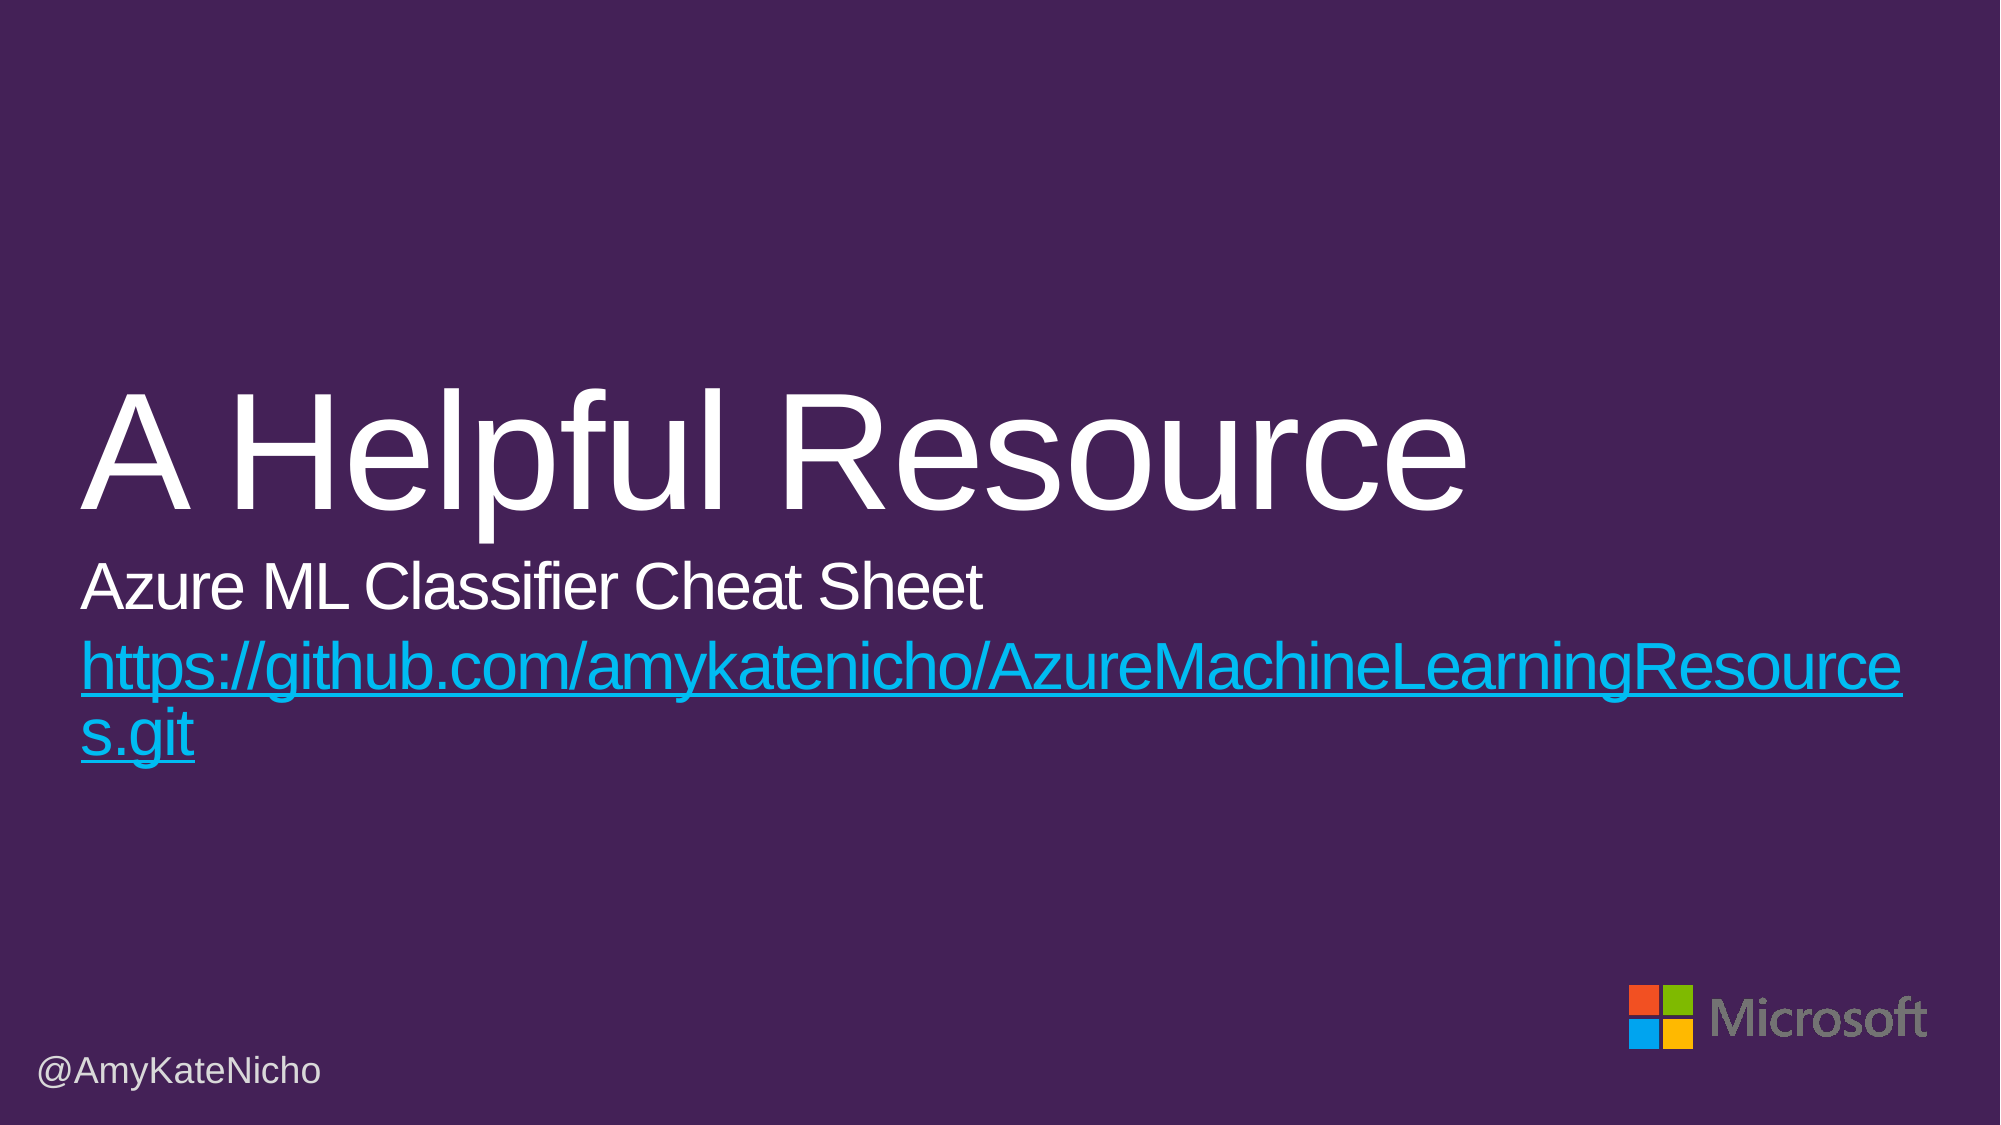

# A Helpful Resource Azure ML Classifier Cheat Sheet https://github.com/amykatenicho/AzureMachineLearningResources.git
@AmyKateNicho